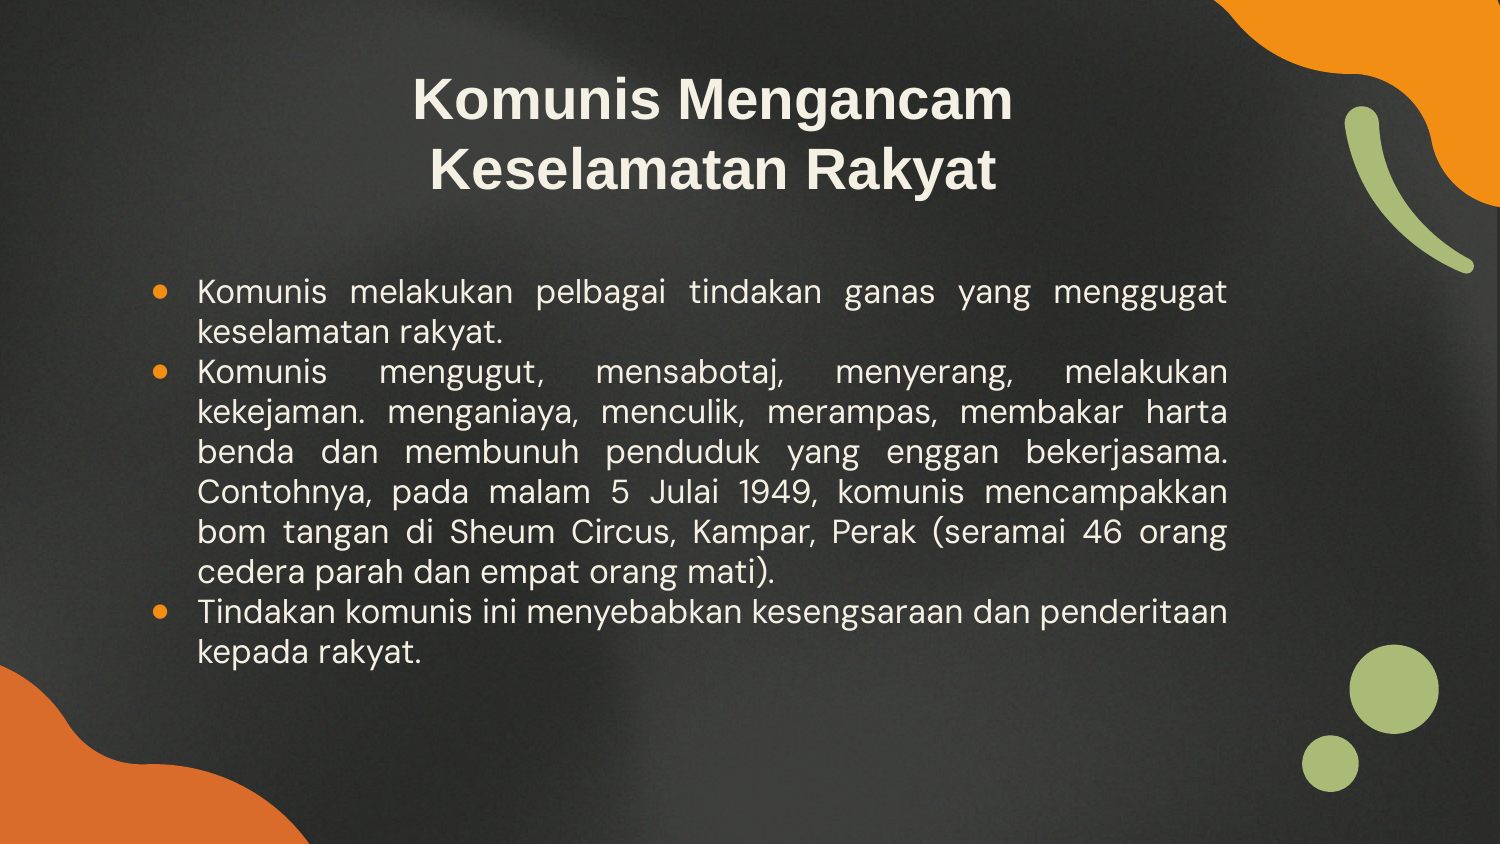

# Komunis Mengancam Keselamatan Rakyat
Komunis melakukan pelbagai tindakan ganas yang menggugat keselamatan rakyat.
Komunis mengugut, mensabotaj, menyerang, melakukan kekejaman. menganiaya, menculik, merampas, membakar harta benda dan membunuh penduduk yang enggan bekerjasama. Contohnya, pada malam 5 Julai 1949, komunis mencampakkan bom tangan di Sheum Circus, Kampar, Perak (seramai 46 orang cedera parah dan empat orang mati).
Tindakan komunis ini menyebabkan kesengsaraan dan penderitaan kepada rakyat.